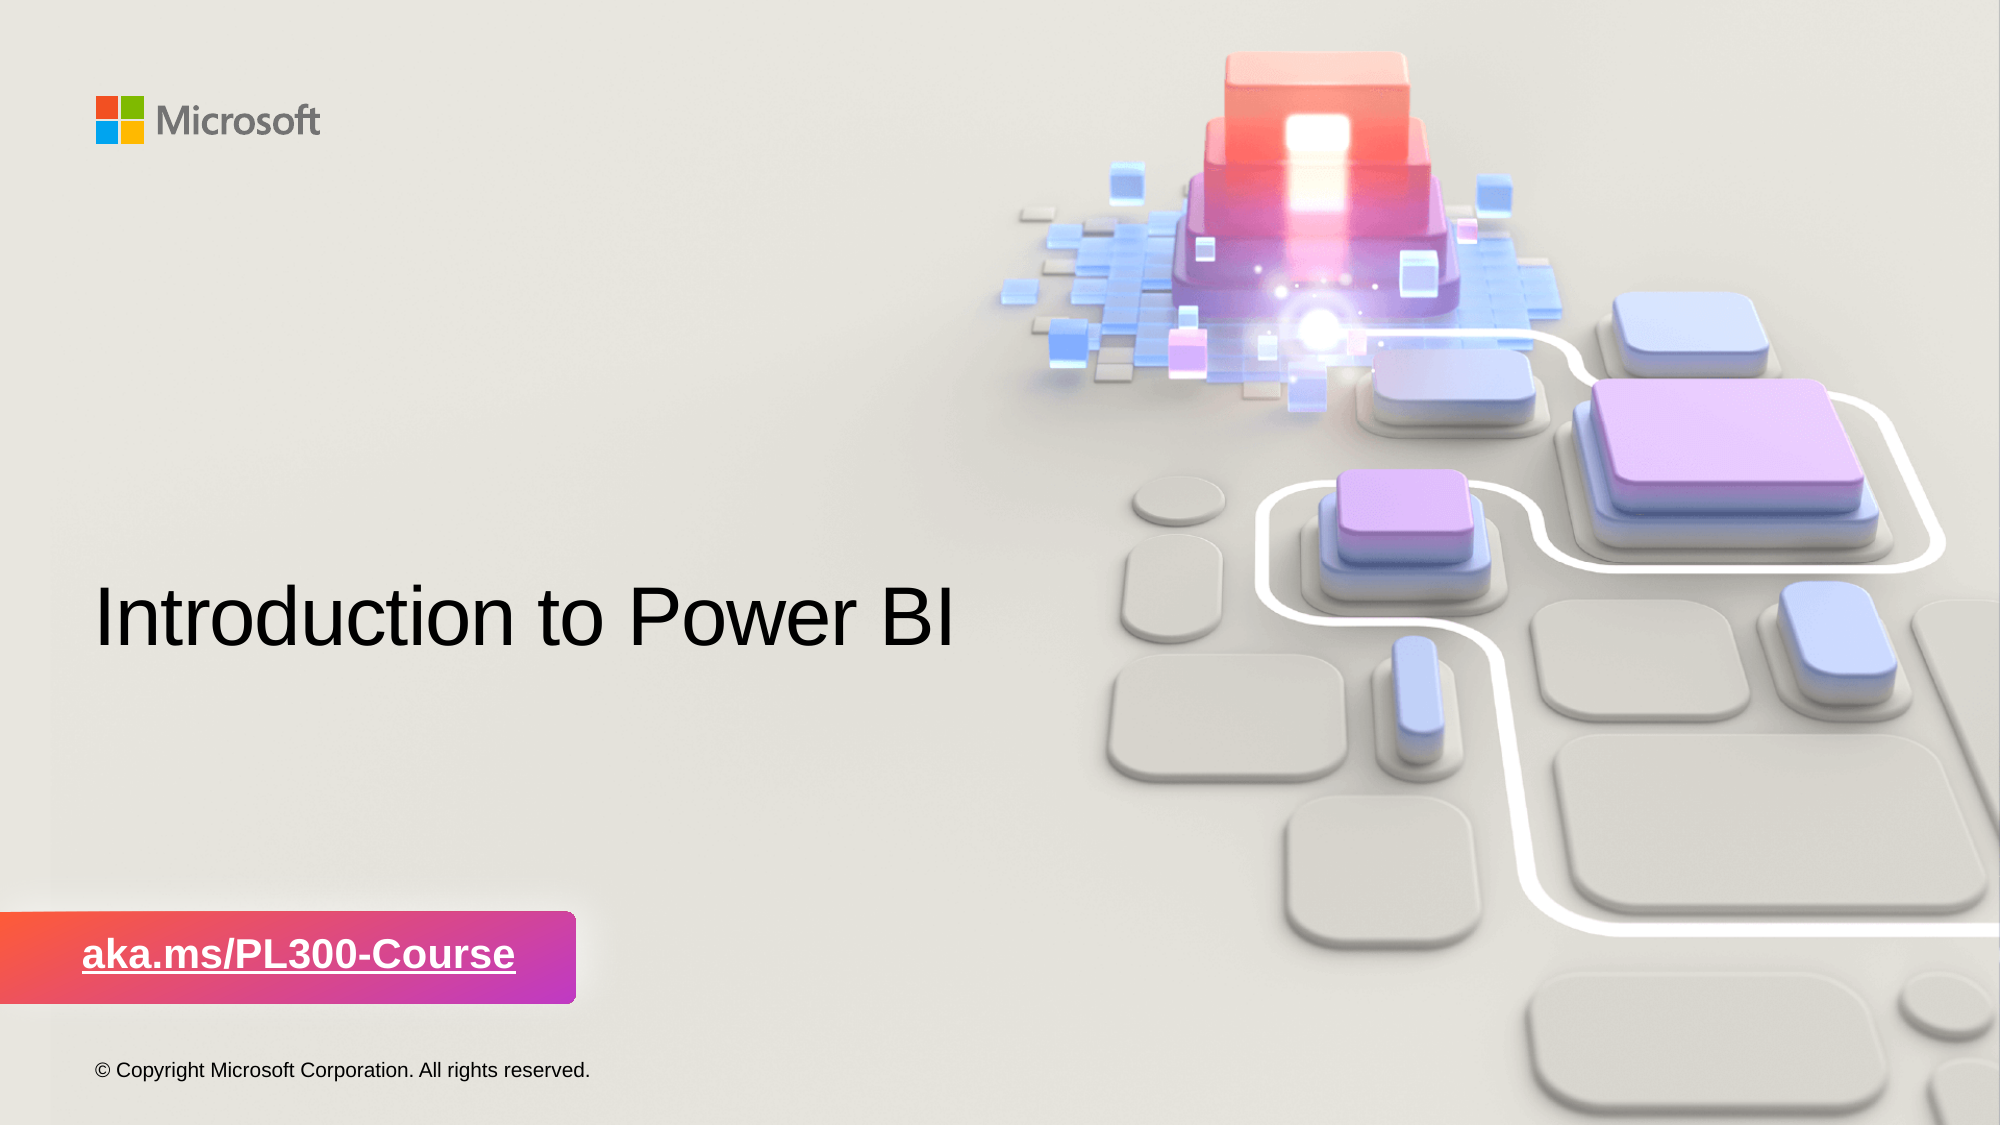

# Introduction to Power BI

aka.ms/PL300-Course
© Copyright Microsoft Corporation. All rights reserved.